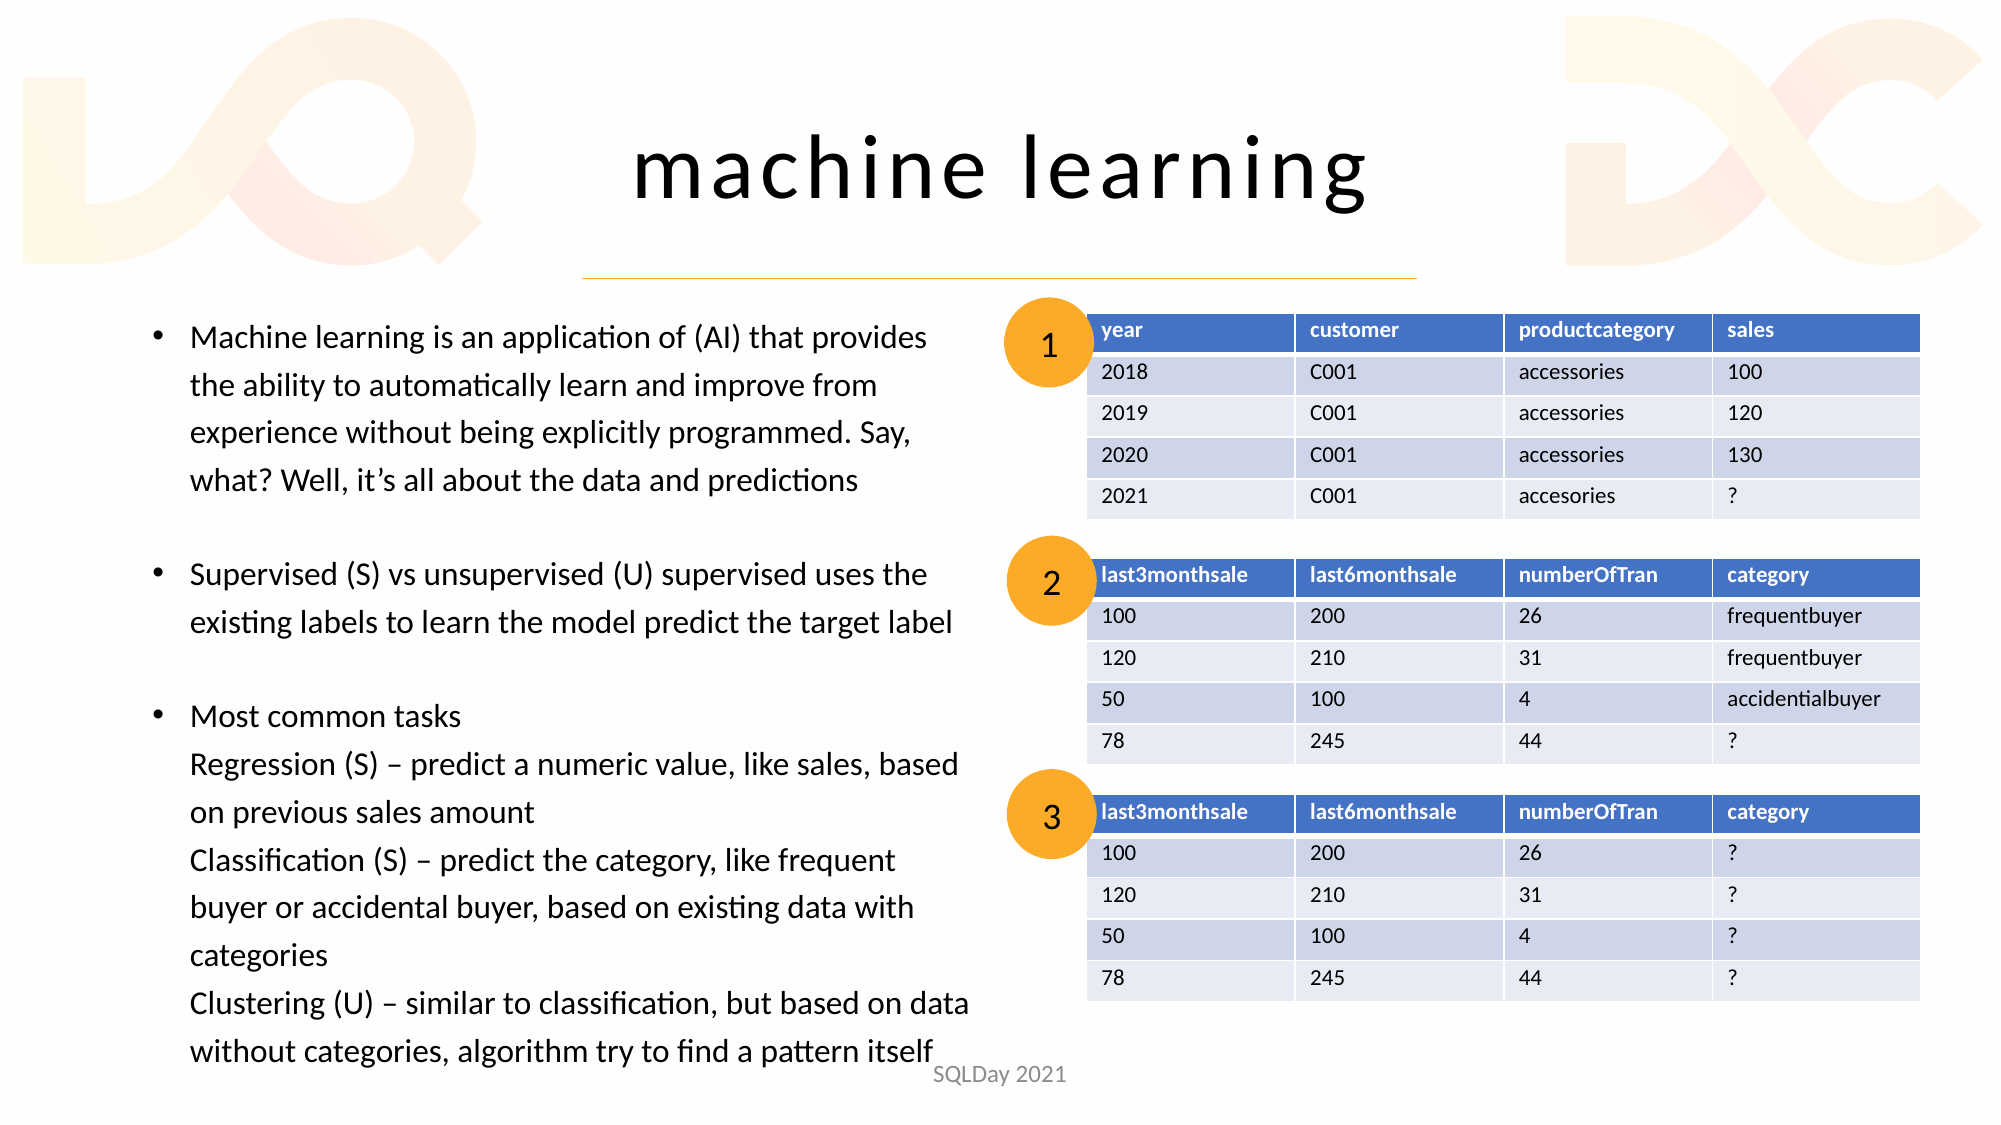

# machine learning
1
Machine learning is an application of (AI) that provides the ability to automatically learn and improve from experience without being explicitly programmed. Say, what? Well, it’s all about the data and predictions
Supervised (S) vs unsupervised (U) supervised uses the existing labels to learn the model predict the target label
Most common tasks
Regression (S) – predict a numeric value, like sales, based on previous sales amount
Classification (S) – predict the category, like frequent buyer or accidental buyer, based on existing data with categories
Clustering (U) – similar to classification, but based on data without categories, algorithm try to find a pattern itself
| year | customer | productcategory | sales |
| --- | --- | --- | --- |
| 2018 | C001 | accessories | 100 |
| 2019 | C001 | accessories | 120 |
| 2020 | C001 | accessories | 130 |
| 2021 | C001 | accesories | ? |
2
| last3monthsale | last6monthsale | numberOfTran | category |
| --- | --- | --- | --- |
| 100 | 200 | 26 | frequentbuyer |
| 120 | 210 | 31 | frequentbuyer |
| 50 | 100 | 4 | accidentialbuyer |
| 78 | 245 | 44 | ? |
3
| last3monthsale | last6monthsale | numberOfTran | category |
| --- | --- | --- | --- |
| 100 | 200 | 26 | ? |
| 120 | 210 | 31 | ? |
| 50 | 100 | 4 | ? |
| 78 | 245 | 44 | ? |
SQLDay 2021